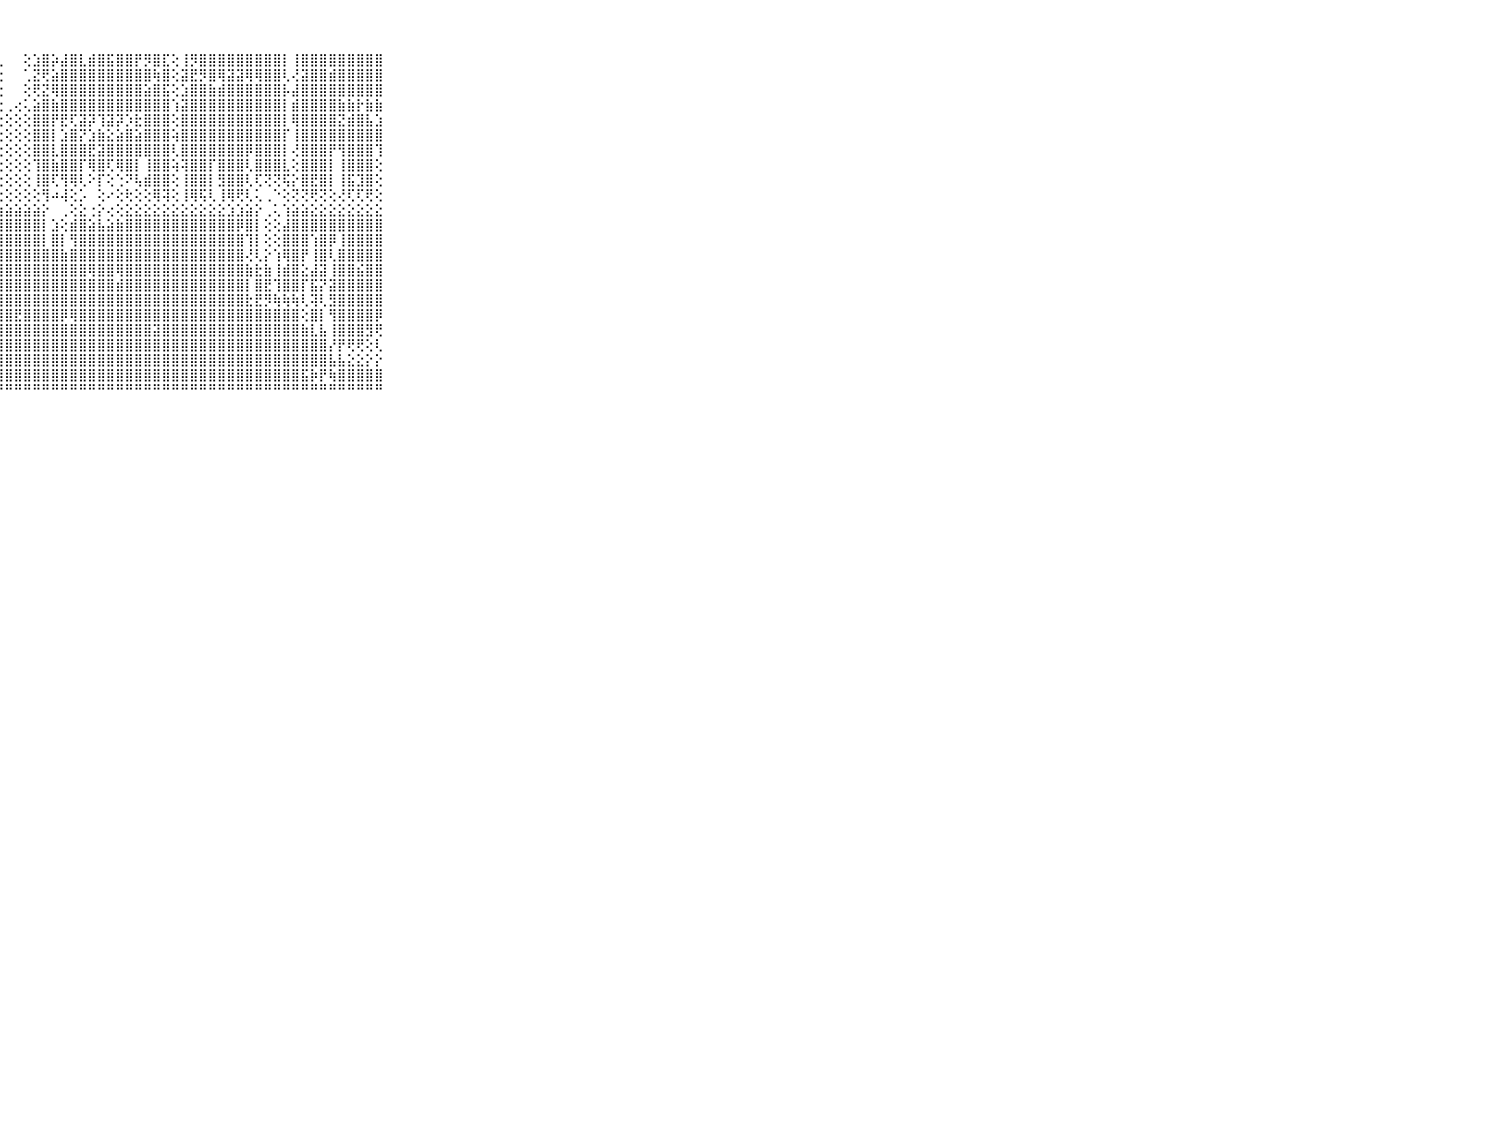

⠀⠀⠀⠀⠀⠀⠀⠀⠀⠀⠀⠀⠀⠀⠀⠀⠀⠀⠀⠀⠀⠀⠀⠀⠀⠀⢕⢀⠀⠀⢕⣱⣿⡵⣼⣿⣇⣾⣿⣯⣿⣿⡟⡻⣿⣏⢕⢸⡻⣿⣿⣿⣿⣿⣿⣿⣿⣿⡇⢸⣿⣿⣿⣿⣿⣿⣿⣿⣿⠀⠀⠀⠀⠀⠀⠀⠀⠀⠀⠀⠀
⠀⠀⠀⠀⠀⠀⠀⠀⠀⠀⠀⠀⠀⠀⠀⠀⠀⠀⠀⠀⠀⠀⠀⠀⠀⢄⢕⢕⠀⠀⢁⣝⢟⣵⣿⣿⣿⣿⣿⣿⣿⣿⣿⣿⢷⣿⢕⣽⣟⡻⣿⢿⣽⣽⢿⢿⣿⣿⢇⢜⣽⣿⣿⣾⣿⣿⣿⣿⣿⠀⠀⠀⠀⠀⠀⠀⠀⠀⠀⠀⠀
⠀⠀⠀⠀⠀⠀⠀⠀⠀⠀⠀⠀⠀⠀⠀⠀⠀⠀⠀⠀⠀⠀⠀⠀⠀⠄⢕⢕⠀⠀⢕⢟⣝⢿⣿⣿⣿⣿⣿⣿⣿⣿⣿⣵⣿⣯⢕⣱⣿⣿⣷⣾⣿⣿⣿⣿⣿⣿⡧⣼⣿⣿⣿⣿⣿⣿⣿⣿⣿⠀⠀⠀⠀⠀⠀⠀⠀⠀⠀⠀⠀
⠀⠀⠀⠀⠀⠀⠀⠀⠀⠀⠀⠀⠀⠀⠀⠀⠀⠀⠀⠀⠀⠀⠀⠀⠀⢔⢕⢕⢀⢔⢅⣵⣿⣷⣿⣿⣿⣿⣿⣿⣿⣿⣿⣿⣿⣿⢱⣽⣿⣿⣿⣿⣿⣿⣿⣿⣿⣿⡇⣾⣿⣿⣿⣿⣷⣷⡗⣷⣷⠀⠀⠀⠀⠀⠀⠀⠀⠀⠀⠀⠀
⠀⠀⠀⠀⠀⠀⠀⠀⠀⠀⠀⠀⠀⠀⠀⠀⠀⠀⠀⠀⠀⠀⠀⠀⢕⢕⢕⢕⢕⢕⢕⣿⣿⡟⣟⢏⣽⡽⢹⣽⡽⡱⣗⣿⣿⣿⢕⣿⣿⣿⣿⣿⣿⣿⣿⣿⣿⣿⡇⢿⣿⣿⣿⣿⣝⣾⣿⣧⣱⠀⠀⠀⠀⠀⠀⠀⠀⠀⠀⠀⠀
⠀⠀⠀⠀⠀⠀⠀⠀⠀⠀⠀⠀⠀⠀⠀⠀⠀⠀⠀⠀⠀⠀⠀⠀⢕⢕⢕⢕⢕⢕⢕⣿⣿⡇⣱⣿⡝⣱⣷⣕⣵⣿⣵⣿⣿⣿⢵⣿⣿⣿⣿⣿⣿⣿⣿⣿⣿⣿⡏⢸⣿⣿⣿⣿⣿⣿⣿⣿⣿⠀⠀⠀⠀⠀⠀⠀⠀⠀⠀⠀⠀
⠀⠀⠀⠀⠀⠀⠀⠀⠀⠀⠀⠀⠀⠀⠀⠀⠀⠀⠀⠀⠀⠀⢀⢀⢕⢕⢕⢕⢕⢕⢕⣿⣿⣇⣿⣿⣿⣟⣽⣿⣿⣿⣿⣿⣿⣿⢇⣿⣿⣿⣿⣿⣿⣿⡿⣿⣿⣿⡇⢜⣿⣿⣿⡟⢻⣿⣿⣿⢹⠀⠀⠀⠀⠀⠀⠀⠀⠀⠀⠀⠀
⠀⠀⠀⠀⠀⠀⠀⠀⠀⠀⠀⠀⠀⠀⠀⠀⠀⠀⠀⠀⠀⠀⢕⢕⢕⢕⢕⢕⢕⢕⢕⢹⣿⣷⣿⣿⡏⢿⣿⢏⢿⣿⡇⢸⣿⣿⢵⢽⣿⣿⡏⣿⣿⣿⢇⣿⣿⣿⣇⢕⣿⣿⣿⡇⢸⣿⣿⣿⢕⠀⠀⠀⠀⠀⠀⠀⠀⠀⠀⠀⠀
⠀⠀⠀⠀⠀⠀⠀⠀⠀⠀⠀⠀⠀⠀⠀⠀⠀⠀⠀⢀⢄⢁⢕⢔⢕⢕⢕⢕⢕⢕⢕⢸⣿⢏⢻⢿⢇⠕⡏⢕⢑⠝⢧⣾⣿⣿⢕⢸⣿⣿⡇⣻⣿⣿⢇⢏⢝⢝⢯⡕⣿⣟⣿⡇⢸⣯⣹⣿⢕⠀⠀⠀⠀⠀⠀⠀⠀⠀⠀⠀⠀
⠀⠀⠀⠀⠀⠀⠀⠀⠀⠀⠀⠀⠀⠀⠀⠀⠀⠀⠀⠑⠕⢕⢝⢇⢕⢕⢕⢕⢕⢕⢕⢕⢻⠴⢼⢕⡡⠀⢕⠔⢕⢗⢕⢕⢿⢽⢕⢸⢿⢯⢇⢸⢿⢟⢇⢅⢀⠑⢕⢝⢝⢟⢝⢕⢜⢏⢏⢟⢕⠀⠀⠀⠀⠀⠀⠀⠀⠀⠀⠀⠀
⠀⠀⠀⠀⠀⠀⠀⠀⠀⠀⠀⣤⣤⣄⣄⣄⣄⣄⣄⣄⣄⣄⣕⣅⣕⣵⣵⣵⣵⣵⣵⣵⡕⠀⢀⢕⣕⢐⡕⢔⢕⣕⣕⣕⣕⣕⣕⣕⣕⣕⣕⣕⣱⣱⣵⡕⢀⢅⢱⣵⣵⣕⣕⣕⣕⣕⣕⣕⣕⠀⠀⠀⠀⠀⠀⠀⠀⠀⠀⠀⠀
⠀⠀⠀⠀⠀⠀⠀⠀⠀⠀⠀⣿⣿⣿⣿⣿⣿⣿⣿⣿⣿⣿⣿⣿⣿⣿⣿⣿⣿⣿⣿⣿⡇⣱⢕⣾⣿⣵⣧⣵⣷⣿⣿⣿⣿⣿⣿⣿⣿⣿⣿⣿⣿⡿⣿⡇⢕⢕⣼⣿⣿⣿⣿⣿⣿⣿⣿⣿⣿⠀⠀⠀⠀⠀⠀⠀⠀⠀⠀⠀⠀
⠀⠀⠀⠀⠀⠀⠀⠀⠀⠀⠀⣿⣿⣿⣿⣿⣿⣿⣿⣿⣿⣿⣿⣿⣿⣿⣿⣿⣿⣿⣿⣿⡇⣿⡇⢻⣿⣿⣿⣿⣿⣿⣿⣿⣿⣿⣿⣿⣿⣿⣿⣿⣿⣿⢹⡇⢕⢕⣿⣿⣿⢱⣿⡿⢸⣿⣿⣿⣿⠀⠀⠀⠀⠀⠀⠀⠀⠀⠀⠀⠀
⠀⠀⠀⠀⠀⠀⠀⠀⠀⠀⠀⠟⠟⠻⠿⢿⢿⣿⣿⣹⣿⣿⣝⣽⣿⣿⣿⣿⣿⣿⣿⣿⣿⣿⣷⣿⣿⣿⣿⣿⣿⣿⣿⣿⣿⣿⣿⣿⣿⣿⣿⣿⣿⣿⢜⢇⡕⢱⢿⣿⡟⢸⣿⢇⣿⣿⣿⣿⣿⠀⠀⠀⠀⠀⠀⠀⠀⠀⠀⠀⠀
⠀⠀⠀⠀⠀⠀⠀⠀⠀⠀⠀⣷⣷⣾⣿⣿⣿⣿⣿⣿⣿⣿⣿⣿⣿⣿⣿⣿⣿⣿⣿⣿⣿⣿⣿⣿⣿⢿⣿⣿⢿⣿⣿⣿⣿⣿⣿⣿⣿⣿⣿⣿⣿⣿⣷⣗⣷⢸⣾⣿⣕⣼⣽⢸⣿⣿⣮⣿⣿⠀⠀⠀⠀⠀⠀⠀⠀⠀⠀⠀⠀
⠀⠀⠀⠀⠀⠀⠀⠀⠀⠀⠀⣿⣿⣿⣿⣿⣿⣿⡇⣸⣿⣿⣿⣿⣿⣿⣿⣿⣿⣿⣿⣿⣿⣿⣿⣿⣿⣿⣿⣿⣾⣿⣿⣿⣿⣿⣿⣿⣿⣿⣿⣿⣿⣿⡇⣿⣟⢹⣿⣿⡏⣯⡝⣽⣿⣿⣿⣿⣿⠀⠀⠀⠀⠀⠀⠀⠀⠀⠀⠀⠀
⠀⠀⠀⠀⠀⠀⠀⠀⠀⠀⠀⢿⢿⣿⣿⣿⣿⣿⡇⣻⣿⣿⣿⣿⣿⣿⣿⣿⣿⣿⣿⣿⣿⣿⣿⣿⣿⣿⣿⣿⣿⣿⣿⣿⣿⣿⣿⣿⣿⣿⣿⣿⣿⣿⣗⣟⡻⢷⢷⢷⢇⢽⢇⣻⣿⣿⣿⣿⣿⠀⠀⠀⠀⠀⠀⠀⠀⠀⠀⠀⠀
⠀⠀⠀⠀⠀⠀⠀⠀⠀⠀⠀⣸⣿⣿⣿⣿⣿⣿⢕⢱⣿⣿⣿⣯⣽⣿⣿⣿⣿⣟⣿⣿⣿⣿⡿⢿⣿⣿⣿⣿⣿⣿⣿⣿⣿⣿⣿⣿⣿⣿⣿⣿⣿⣿⣿⣿⣿⣿⣿⣿⢕⣿⡇⢻⣿⣿⣿⣿⡿⠀⠀⠀⠀⠀⠀⠀⠀⠀⠀⠀⠀
⠀⠀⠀⠀⠀⠀⠀⠀⠀⠀⠀⣿⣿⣿⣿⣿⣿⣿⡇⣾⣿⣿⣿⣿⣿⣿⣿⣿⣿⣿⣿⣿⣿⣿⣿⣿⣿⣿⣿⣿⣿⣿⣿⣿⣽⣿⣿⣿⣿⣿⣿⣿⣿⣿⣿⣿⣿⣿⣿⣿⣷⣇⣧⢸⣿⣿⣿⣻⢟⠀⠀⠀⠀⠀⠀⠀⠀⠀⠀⠀⠀
⠀⠀⠀⠀⠀⠀⠀⠀⠀⠀⠀⣿⣿⣿⣿⣿⣿⣿⢇⣿⣿⣿⣿⣿⣿⣿⣿⣿⣿⣿⣿⣿⣿⣿⣿⣿⣿⣿⣿⣿⣿⣿⣿⣿⣿⣿⣿⣿⣿⣿⣿⣿⣿⣿⣿⣿⣿⣿⣿⣿⣿⣿⣿⡜⡟⢟⢟⢕⢇⠀⠀⠀⠀⠀⠀⠀⠀⠀⠀⠀⠀
⠀⠀⠀⠀⠀⠀⠀⠀⠀⠀⠀⣽⣵⣽⣽⣽⣻⣿⢕⣿⣿⣿⣿⣿⣿⣿⣿⣿⣿⣿⣿⣿⣿⣿⣿⣿⣿⣿⣿⣿⣿⣿⣿⣿⣿⣿⣿⣿⣿⣿⣿⣿⣿⣿⣿⣿⣿⣿⣿⣿⣿⣿⣿⣧⣧⣕⣕⡕⡕⠀⠀⠀⠀⠀⠀⠀⠀⠀⠀⠀⠀
⠀⠀⠀⠀⠀⠀⠀⠀⠀⠀⠀⣾⣿⣿⣿⣿⣿⣿⢱⣿⣿⣿⣿⣿⣿⣿⣿⣿⣿⣿⣿⣿⣿⣿⣿⣿⣿⣿⣿⣿⣿⣿⣿⣿⣿⣿⣿⣿⣿⣿⣿⣿⣿⣿⣿⣿⣿⣿⣿⣿⣯⡷⡟⢷⣿⣿⣿⣿⣿⠀⠀⠀⠀⠀⠀⠀⠀⠀⠀⠀⠀
⠀⠀⠀⠀⠀⠀⠀⠀⠀⠀⠀⠙⠛⠛⠛⠛⠛⠛⠘⠛⠛⠛⠛⠛⠛⠛⠛⠛⠛⠛⠛⠛⠛⠛⠛⠛⠛⠛⠛⠛⠛⠛⠛⠛⠛⠛⠛⠛⠛⠛⠛⠛⠛⠛⠛⠛⠛⠛⠛⠛⠛⠛⠛⠛⠛⠛⠛⠛⠛⠀⠀⠀⠀⠀⠀⠀⠀⠀⠀⠀⠀